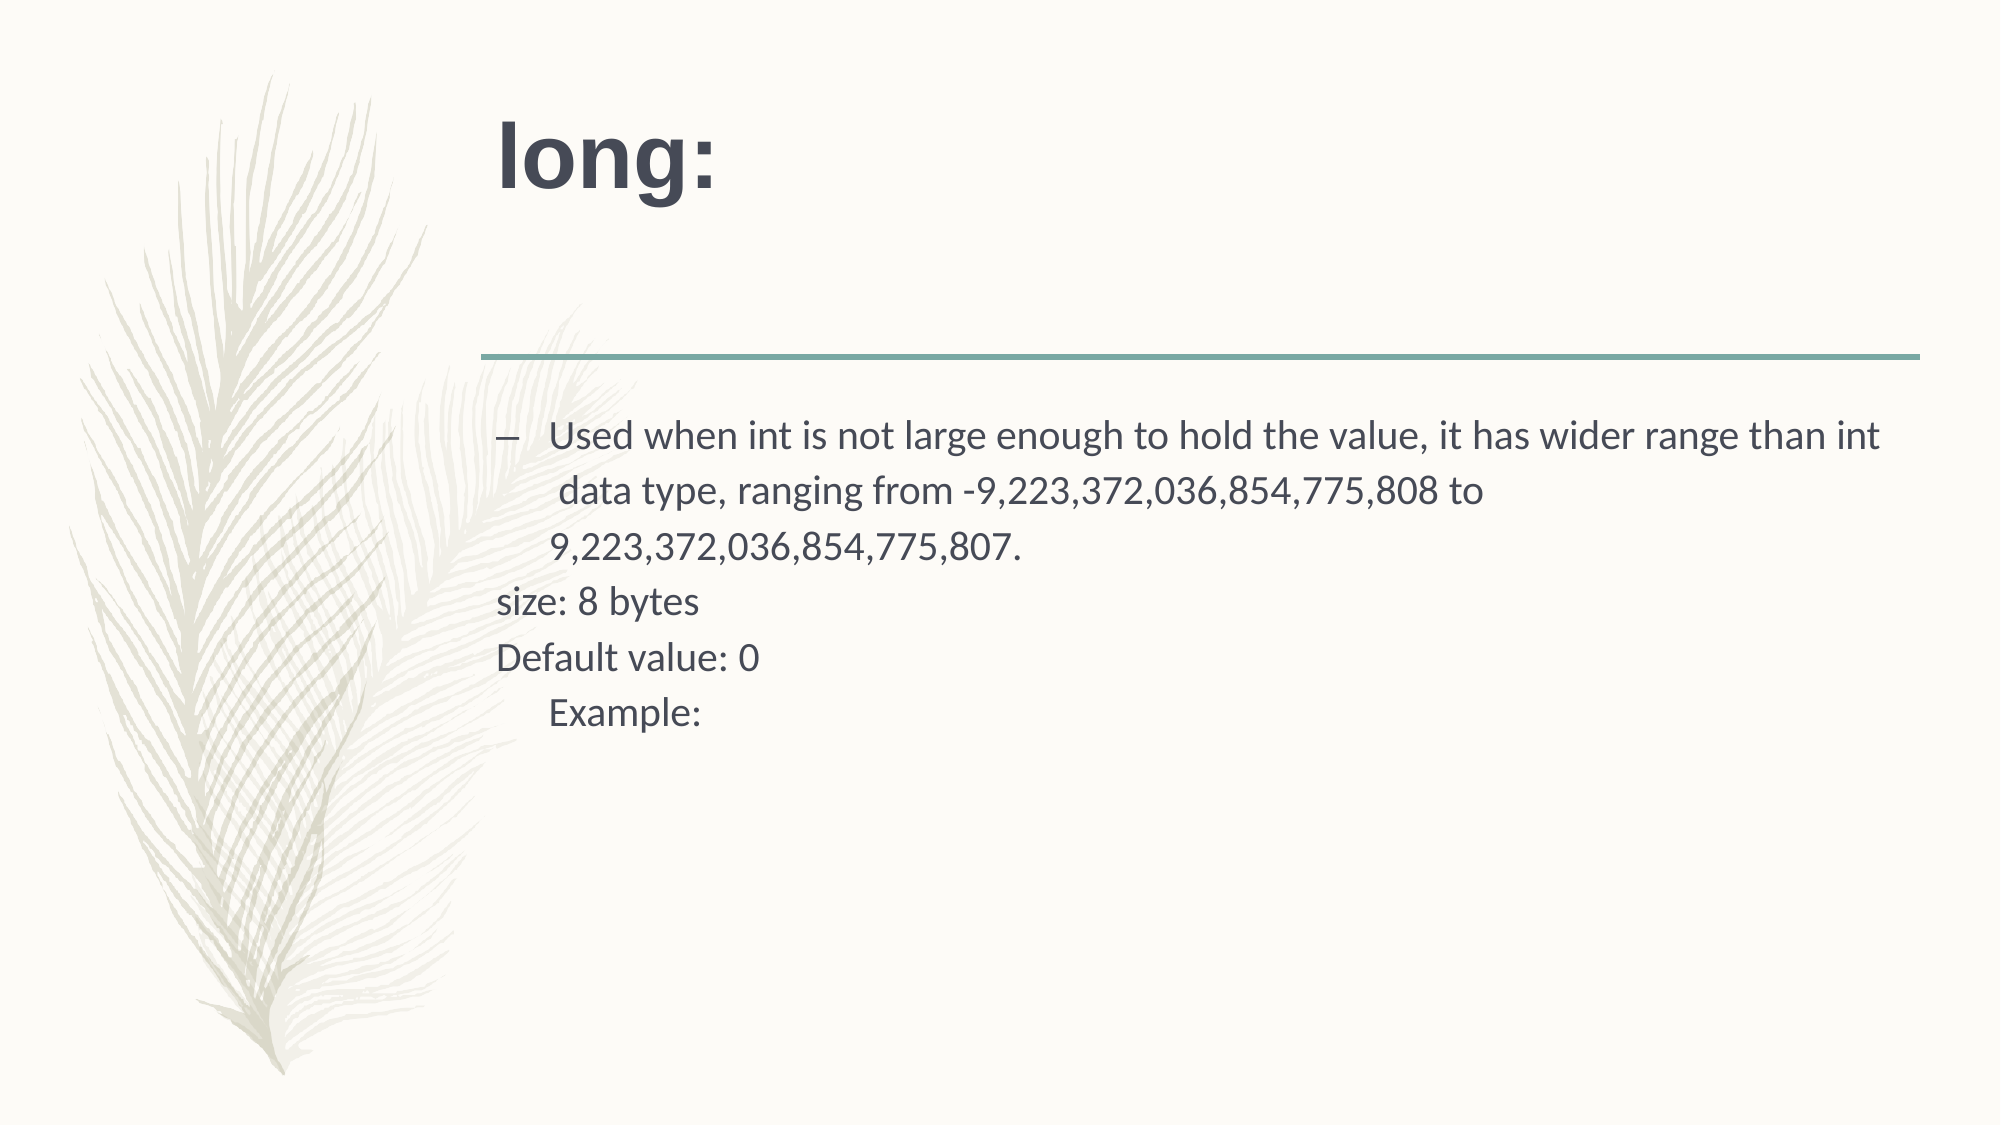

# long:
–	Used when int is not large enough to hold the value, it has wider range than int  data type, ranging from -9,223,372,036,854,775,808 to  9,223,372,036,854,775,807.
size: 8 bytes
Default value: 0  Example: